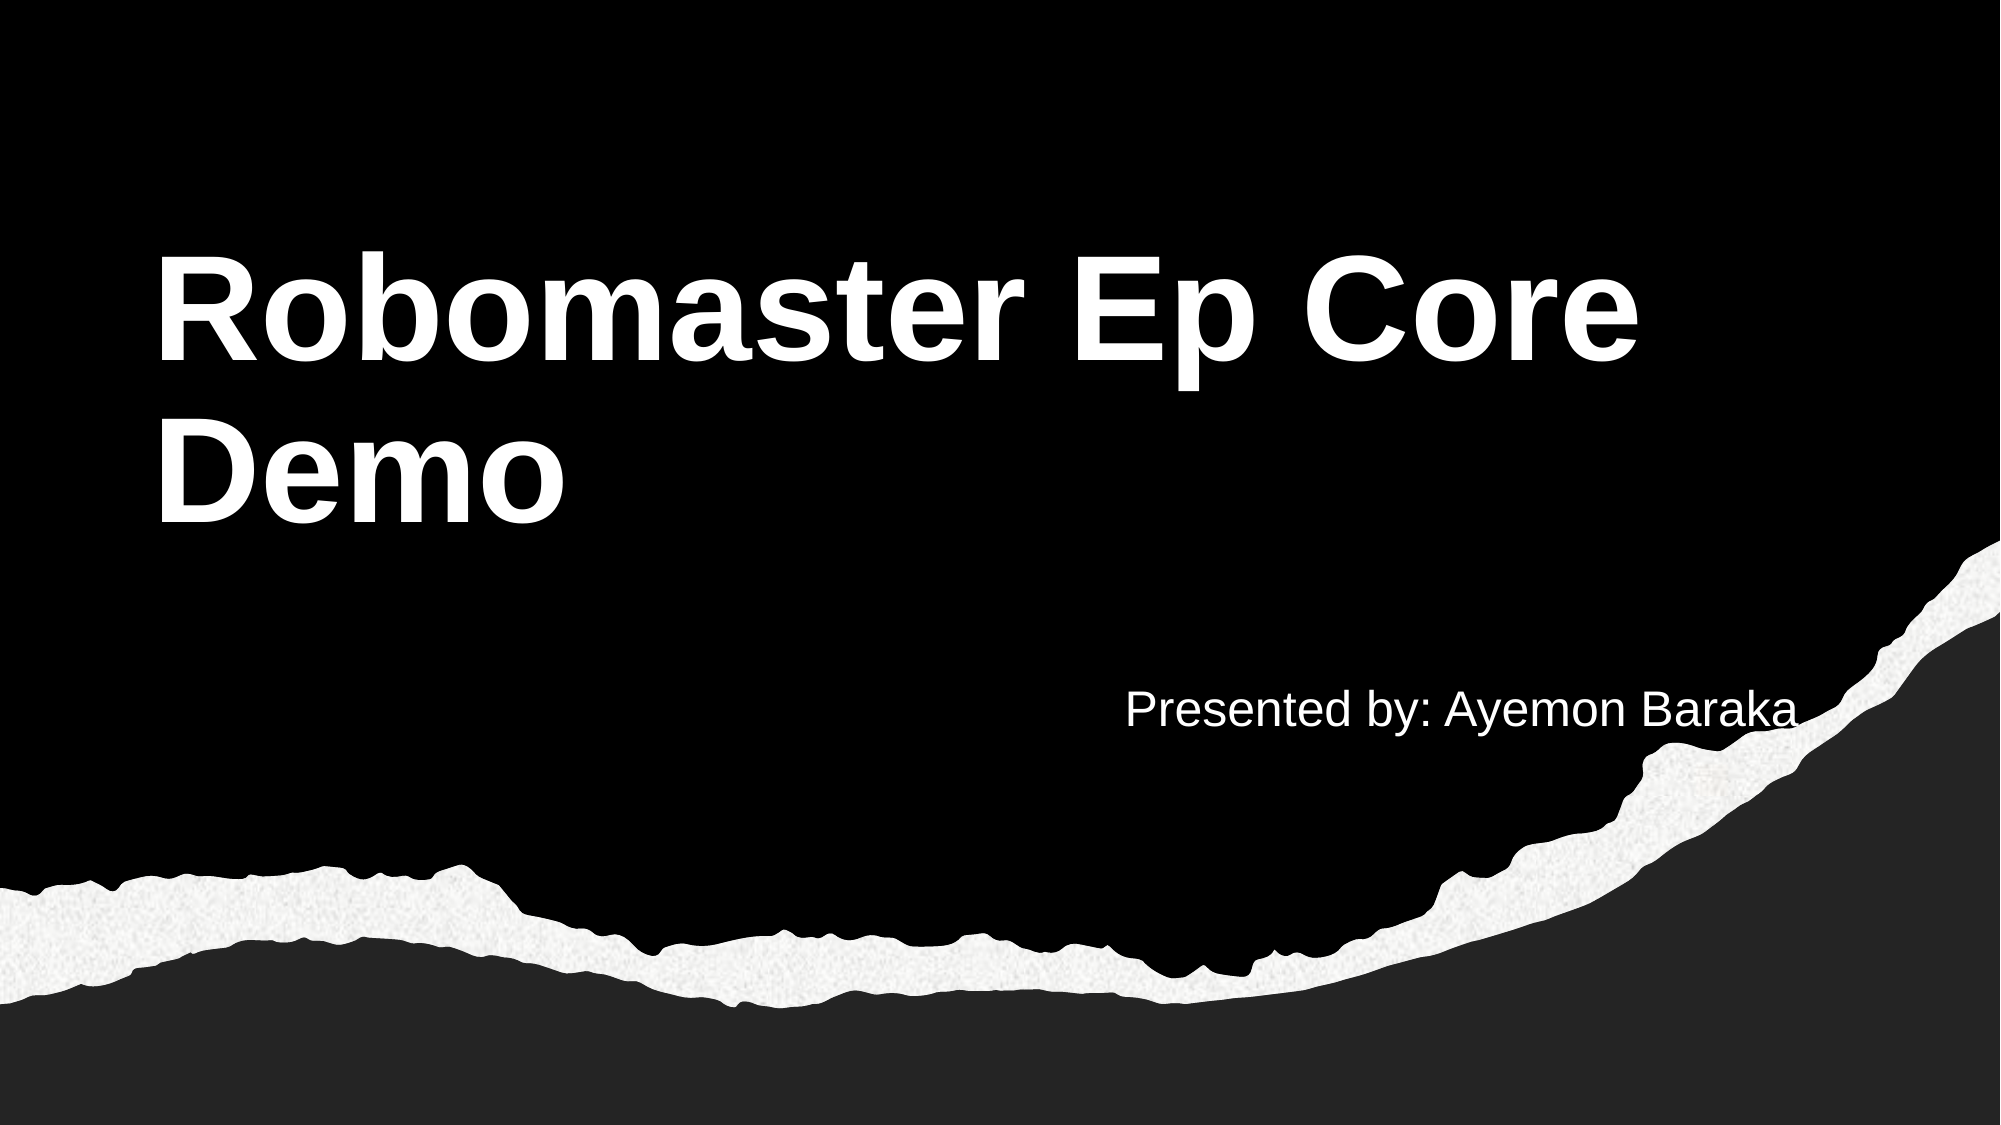

# Robomaster Ep Core Demo

Presented by: Ayemon Baraka